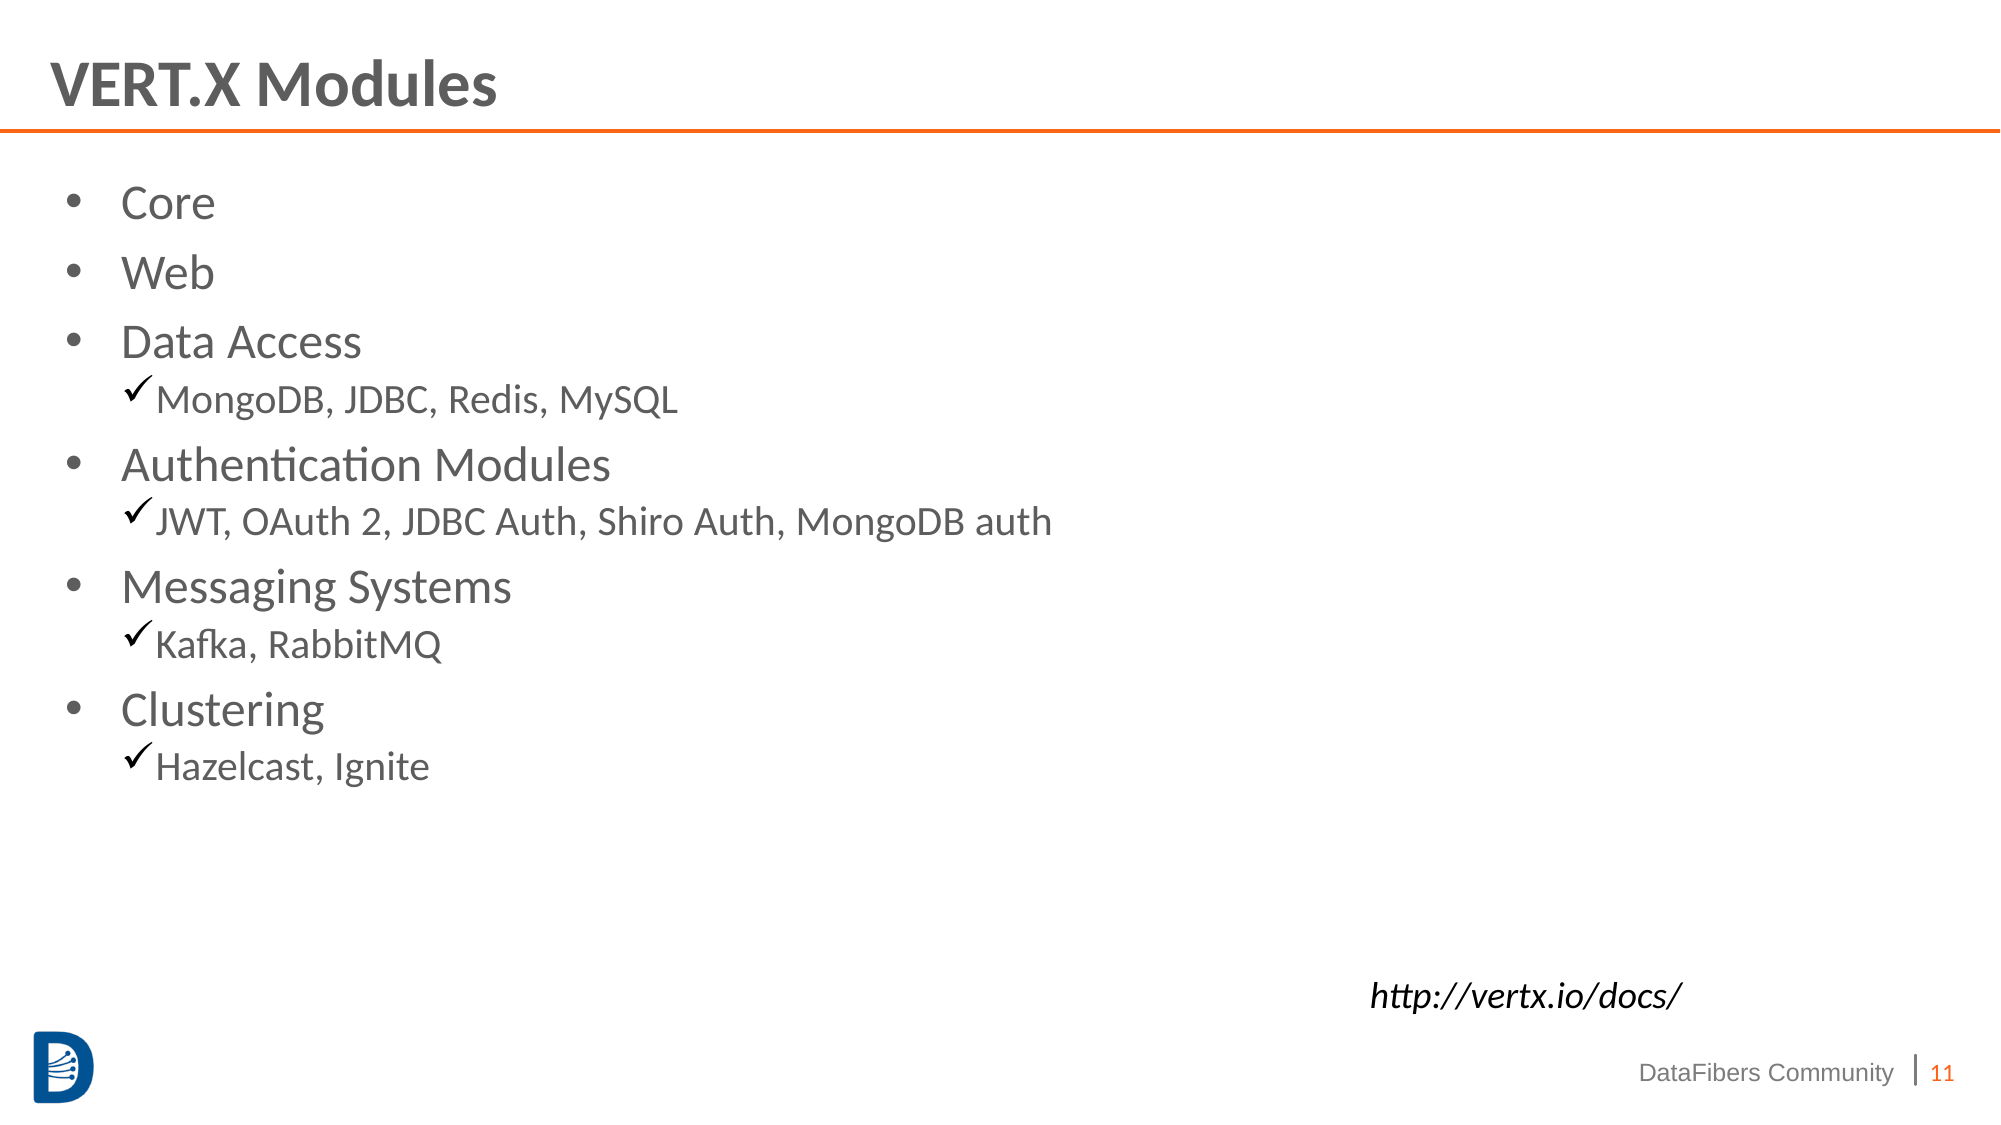

# VERT.X Modules
Core
Web
Data Access
MongoDB, JDBC, Redis, MySQL
Authentication Modules
JWT, OAuth 2, JDBC Auth, Shiro Auth, MongoDB auth
Messaging Systems
Kafka, RabbitMQ
Clustering
Hazelcast, Ignite
http://vertx.io/docs/